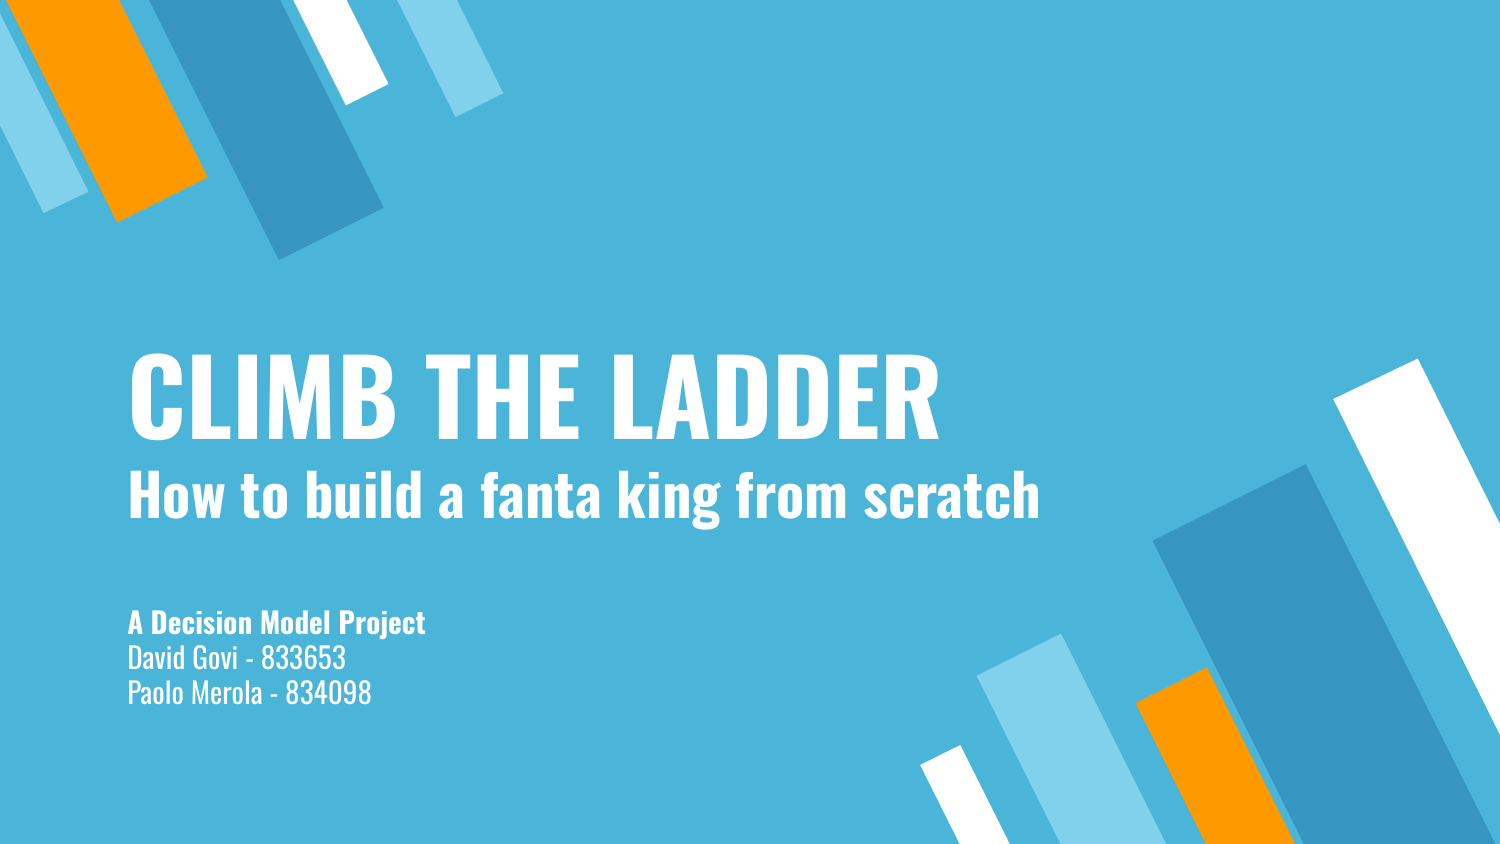

# CLIMB THE LADDER How to build a fanta king from scratch
A Decision Model Project
David Govi - 833653
Paolo Merola - 834098